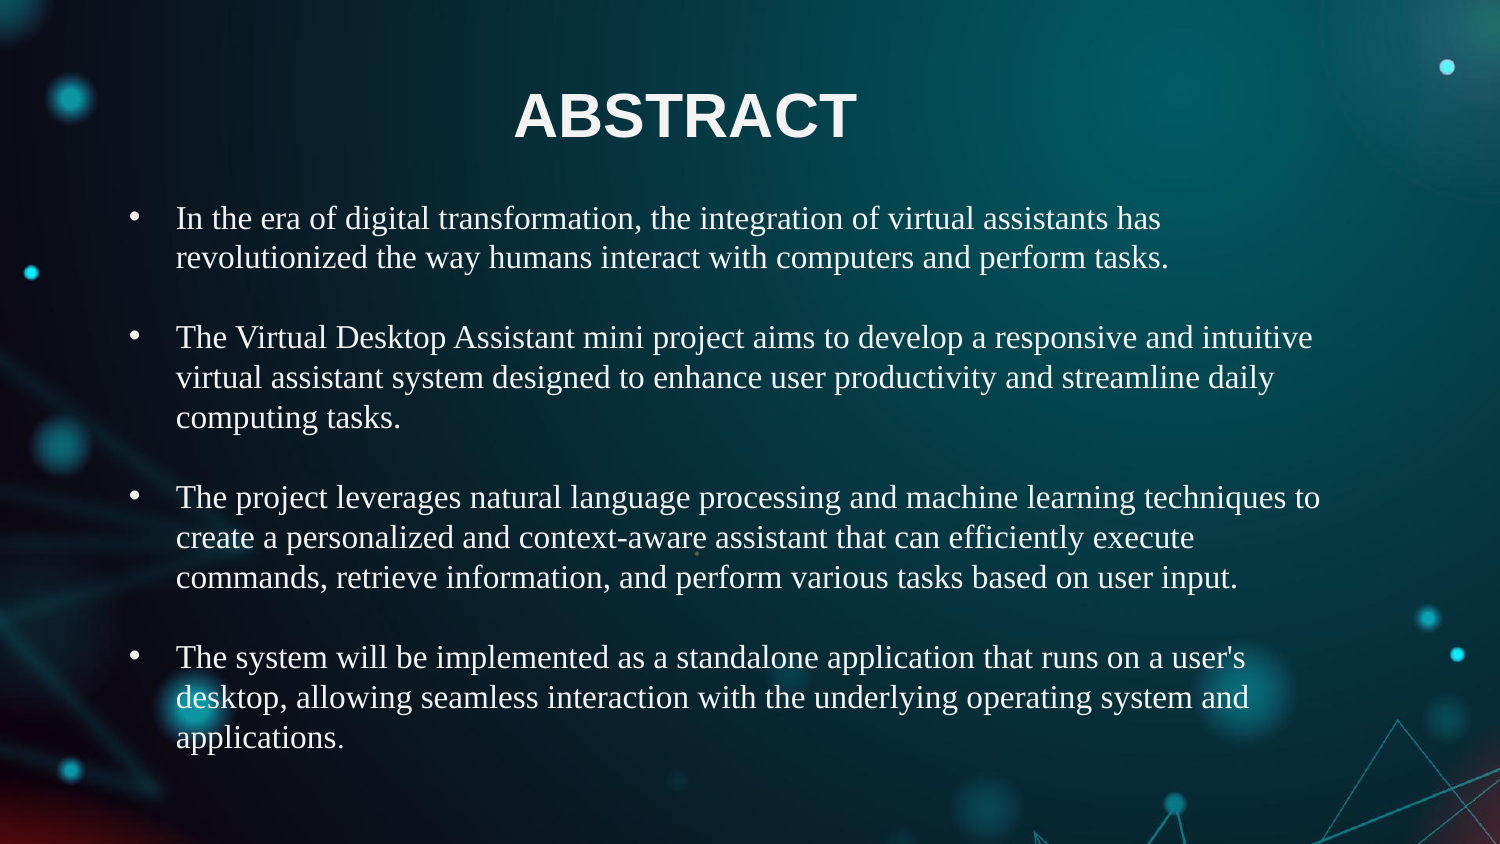

# ABSTRACT

In the era of digital transformation, the integration of virtual assistants has revolutionized the way humans interact with computers and perform tasks.

The Virtual Desktop Assistant mini project aims to develop a responsive and intuitive virtual assistant system designed to enhance user productivity and streamline daily computing tasks.

The project leverages natural language processing and machine learning techniques to create a personalized and context-aware assistant that can efficiently execute commands, retrieve information, and perform various tasks based on user input.

The system will be implemented as a standalone application that runs on a user's desktop, allowing seamless interaction with the underlying operating system and applications.